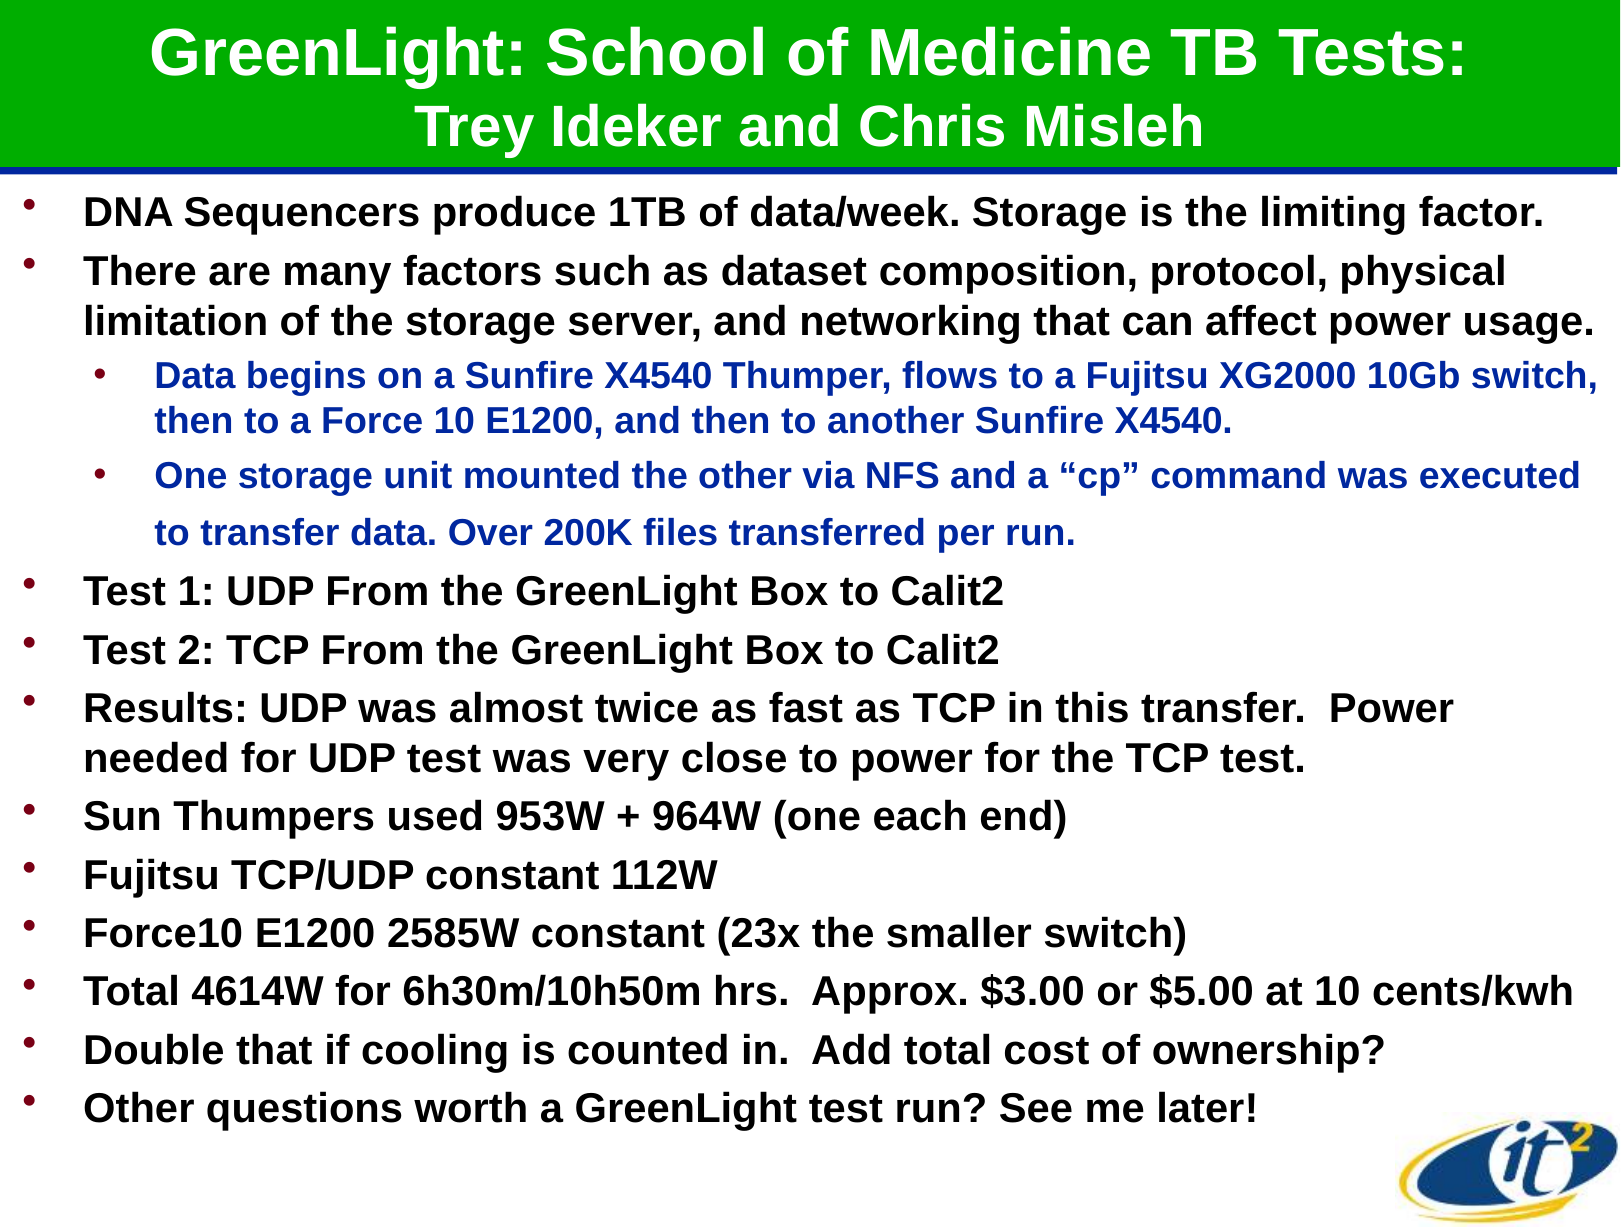

# GreenLight: School of Medicine TB Tests: Trey Ideker and Chris Misleh
DNA Sequencers produce 1TB of data/week. Storage is the limiting factor.
There are many factors such as dataset composition, protocol, physical limitation of the storage server, and networking that can affect power usage.
Data begins on a Sunfire X4540 Thumper, flows to a Fujitsu XG2000 10Gb switch, then to a Force 10 E1200, and then to another Sunfire X4540.
One storage unit mounted the other via NFS and a “cp” command was executed to transfer data. Over 200K files transferred per run.
Test 1: UDP From the GreenLight Box to Calit2
Test 2: TCP From the GreenLight Box to Calit2
Results: UDP was almost twice as fast as TCP in this transfer.  Power needed for UDP test was very close to power for the TCP test.
Sun Thumpers used 953W + 964W (one each end)
Fujitsu TCP/UDP constant 112W
Force10 E1200 2585W constant (23x the smaller switch)
Total 4614W for 6h30m/10h50m hrs.  Approx. $3.00 or $5.00 at 10 cents/kwh
Double that if cooling is counted in.  Add total cost of ownership?
Other questions worth a GreenLight test run? See me later!